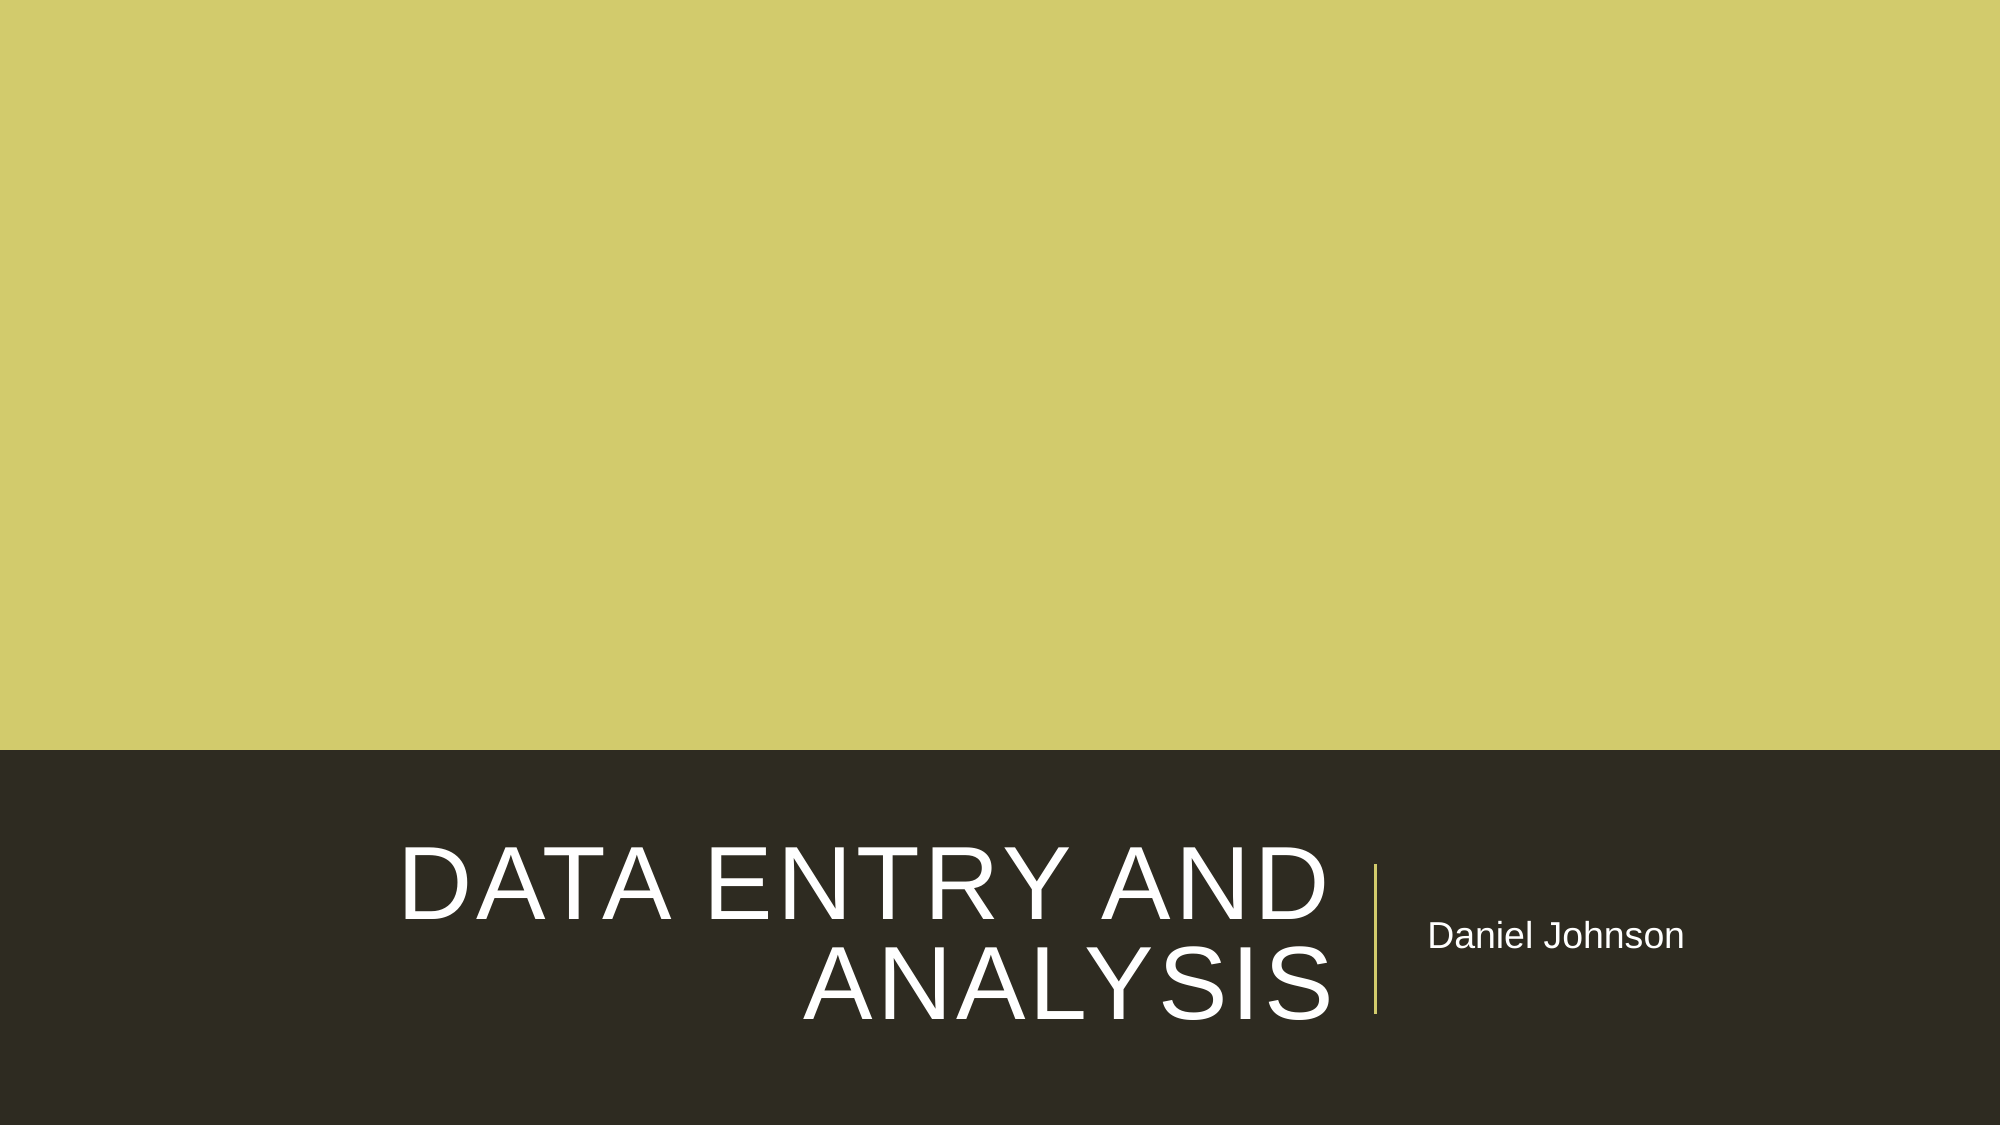

Daniel Johnson
# Data entry and analysis